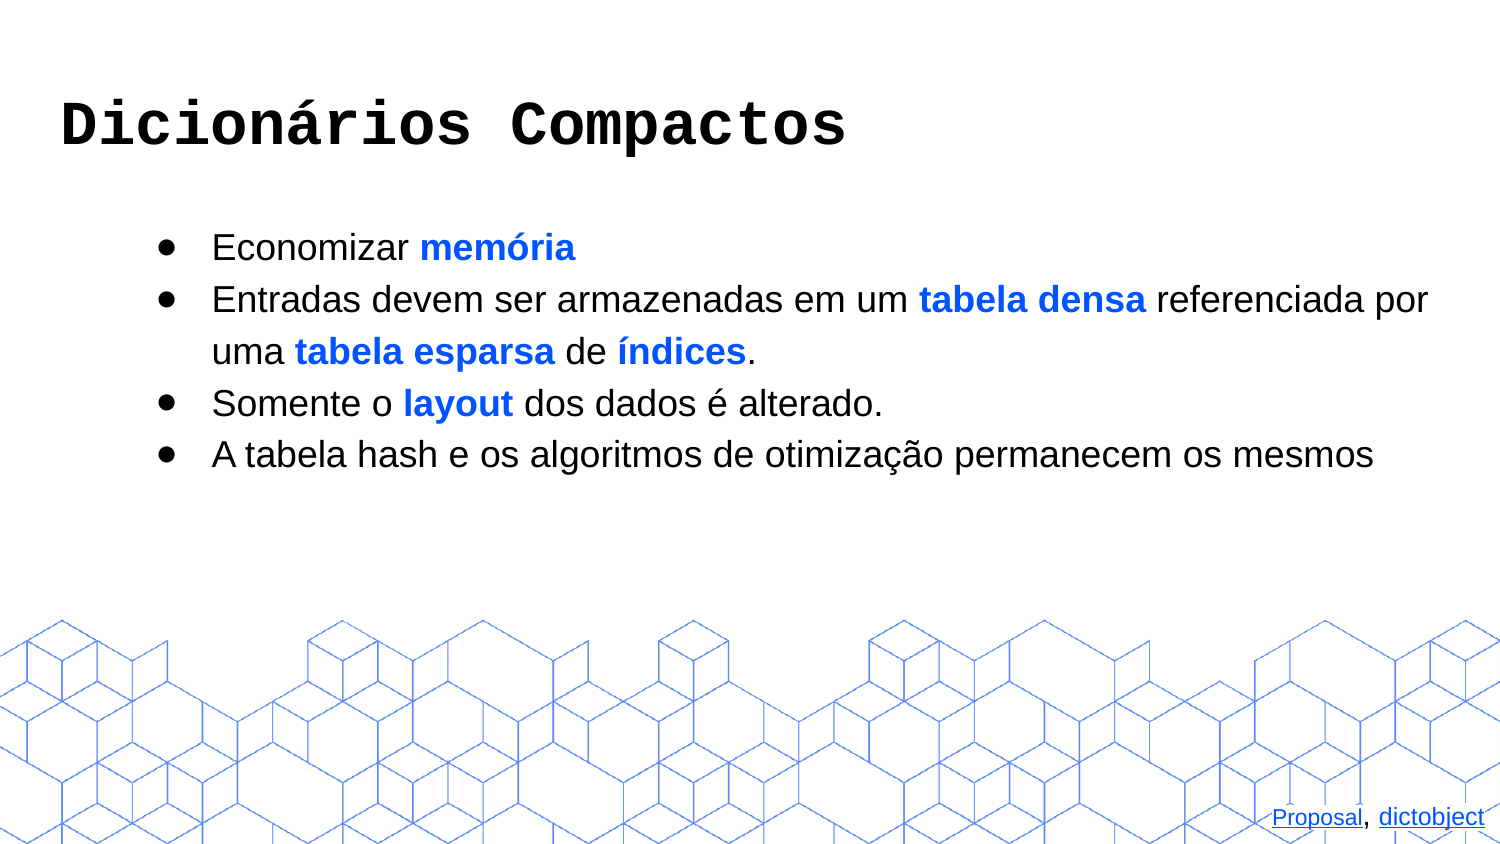

Dicionários Compactos
Economizar memória
Entradas devem ser armazenadas em um tabela densa referenciada por uma tabela esparsa de índices.
Somente o layout dos dados é alterado.
A tabela hash e os algoritmos de otimização permanecem os mesmos
Proposal, dictobject